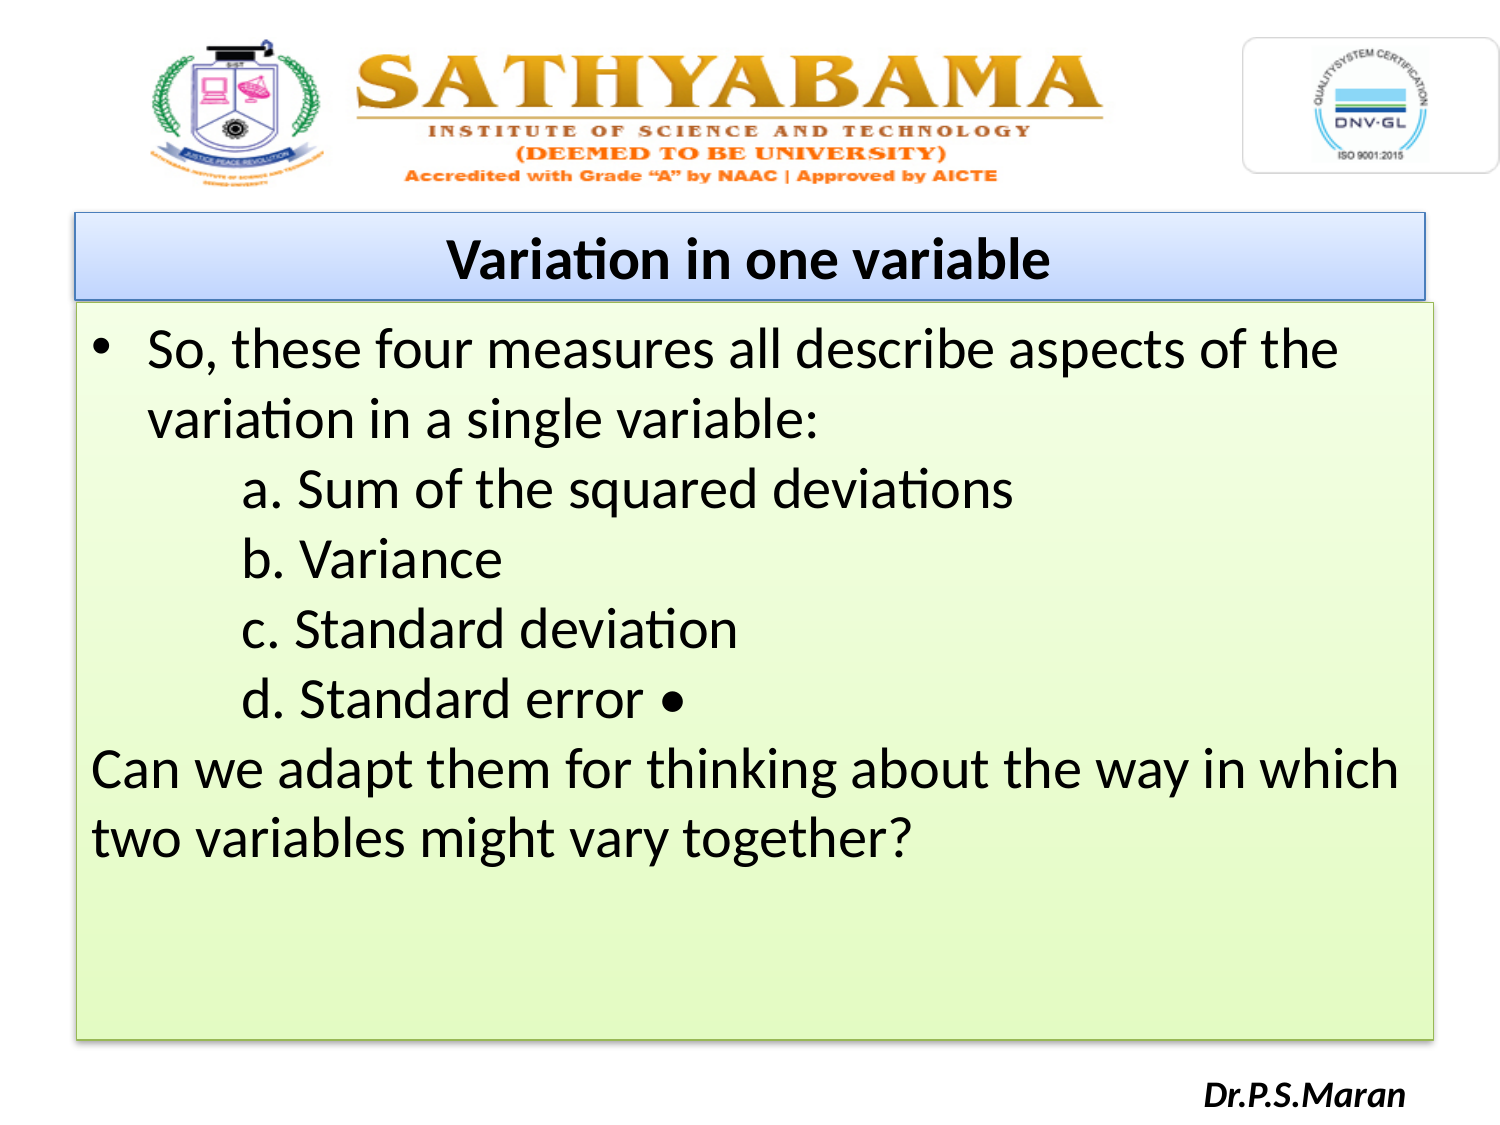

Variation in one variable
So, these four measures all describe aspects of the variation in a single variable:
	a. Sum of the squared deviations
	b. Variance
	c. Standard deviation
	d. Standard error •
Can we adapt them for thinking about the way in which two variables might vary together?